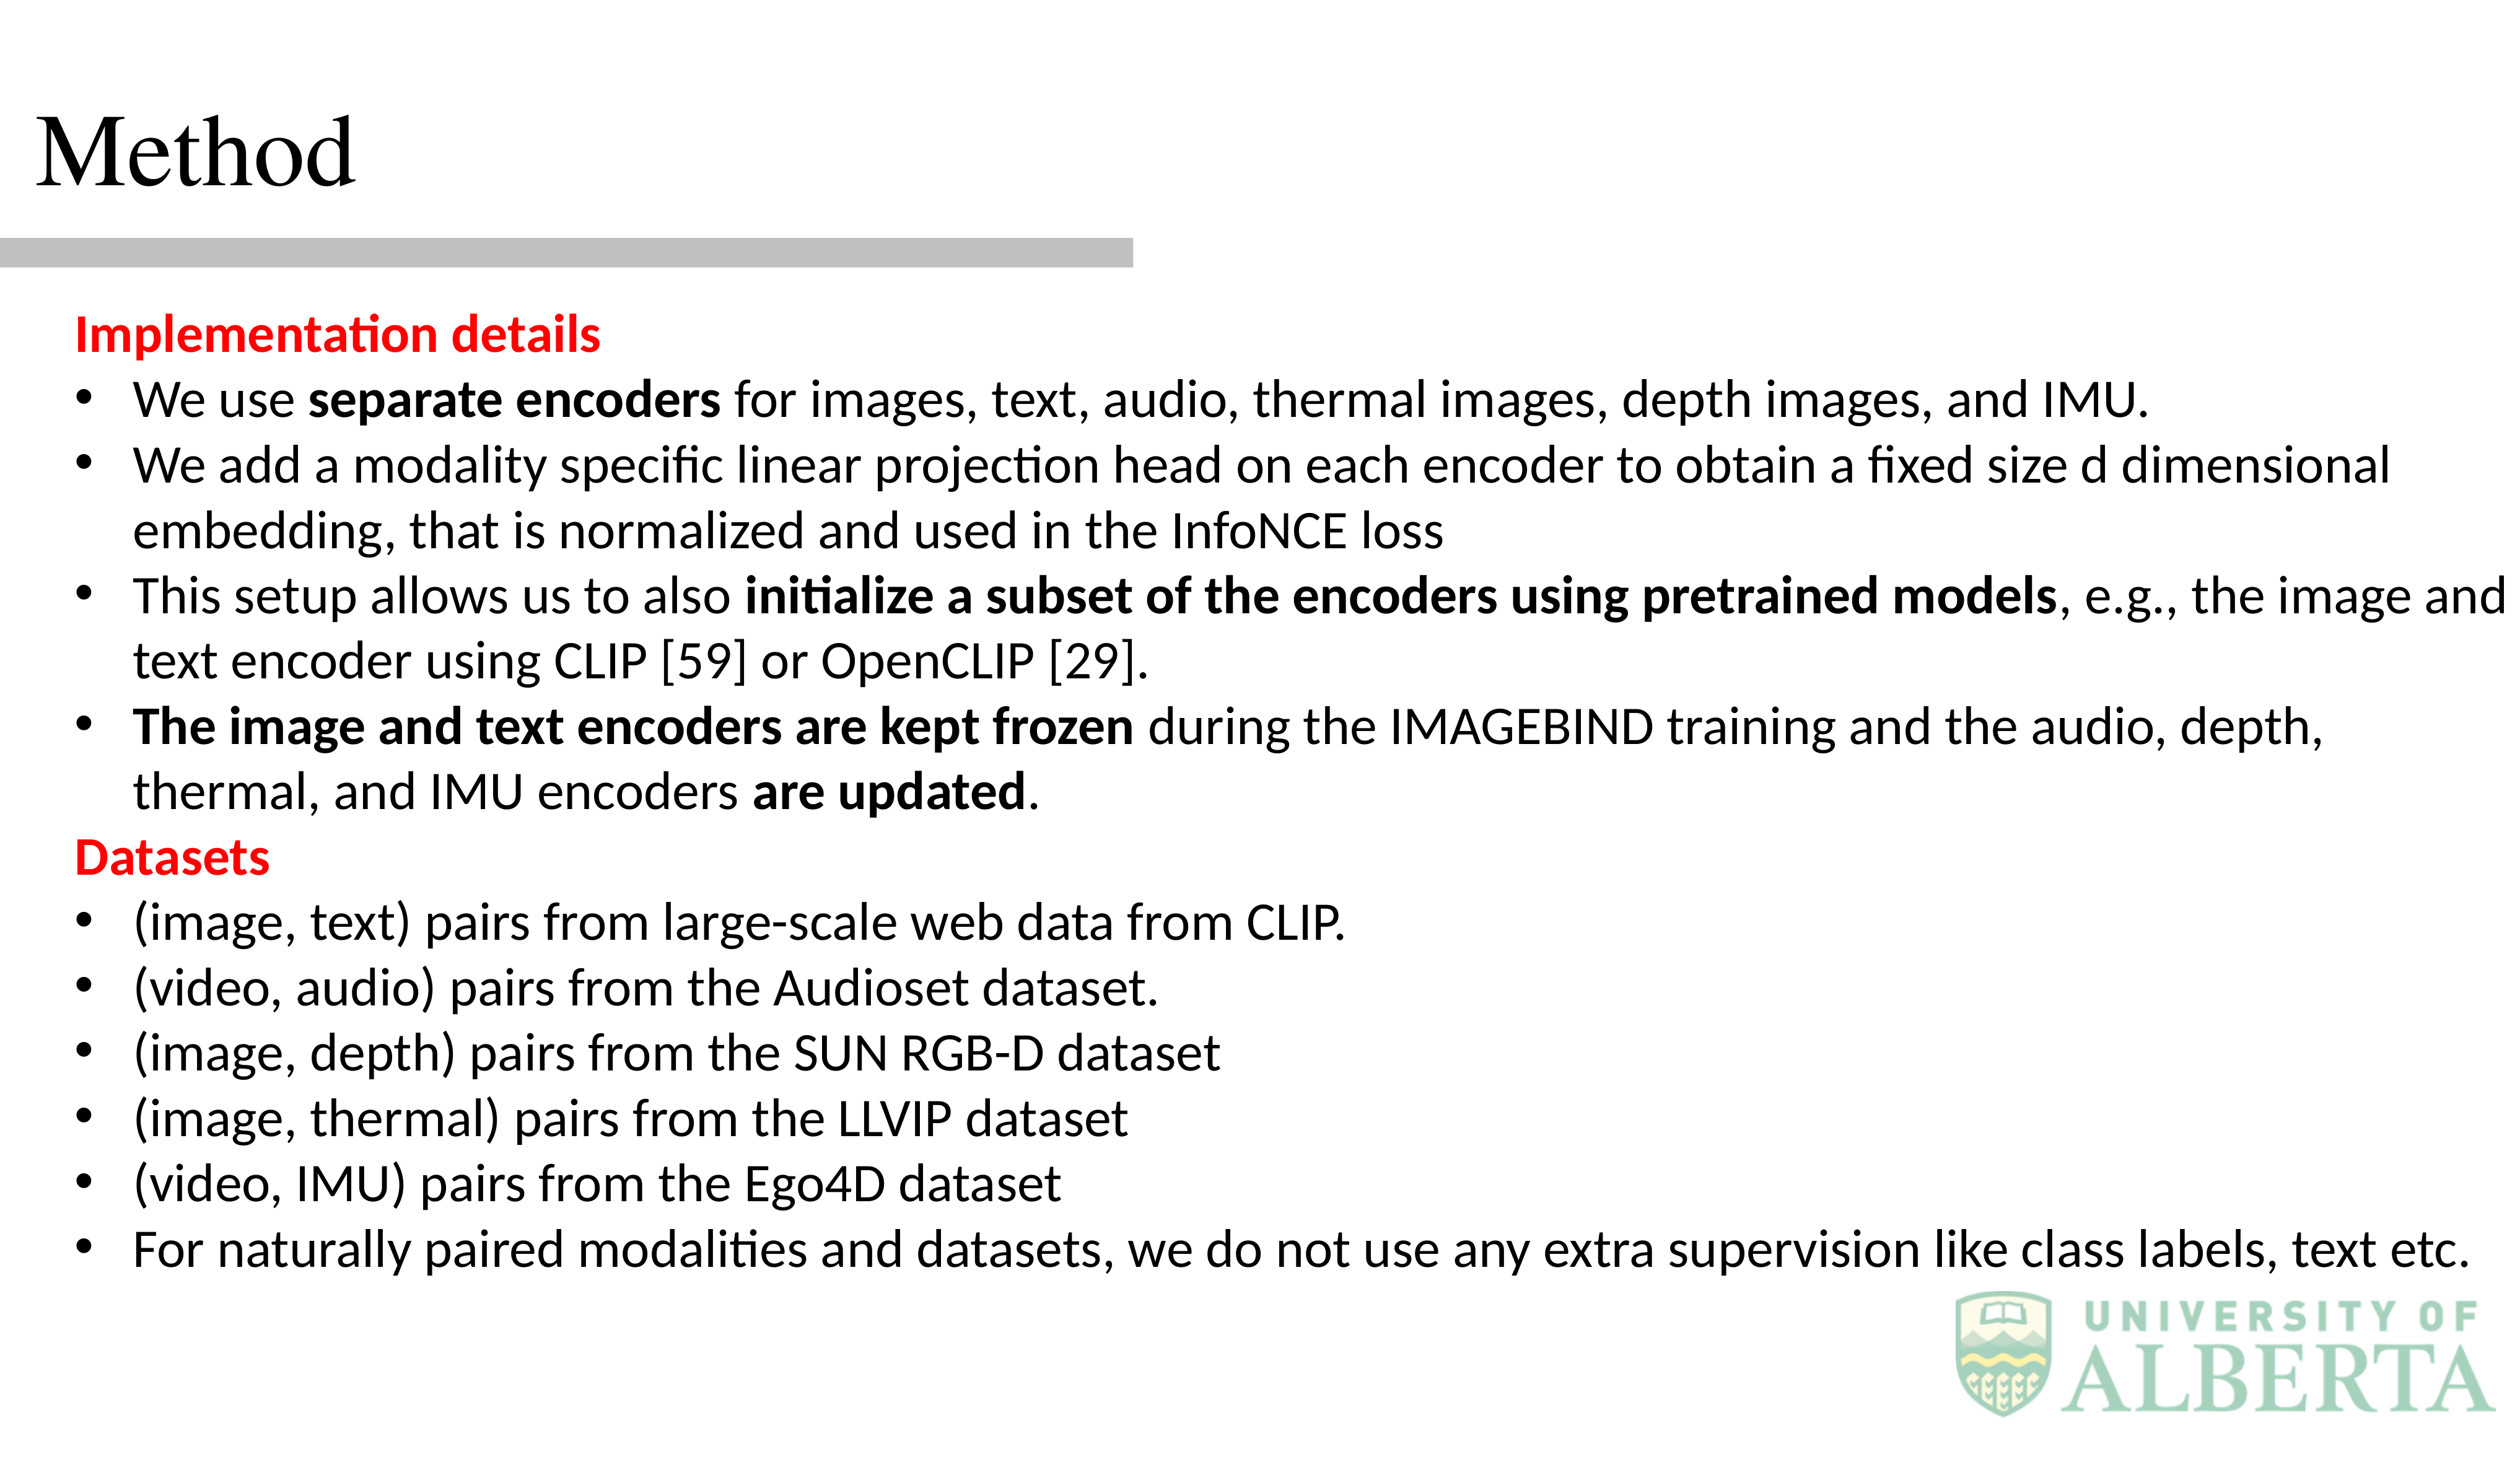

Method

Implementation details
We use separate encoders for images, text, audio, thermal images, depth images, and IMU.
We add a modality specific linear projection head on each encoder to obtain a fixed size d dimensional embedding, that is normalized and used in the InfoNCE loss
This setup allows us to also initialize a subset of the encoders using pretrained models, e.g., the image and text encoder using CLIP [59] or OpenCLIP [29].
The image and text encoders are kept frozen during the IMAGEBIND training and the audio, depth, thermal, and IMU encoders are updated.
Datasets
(image, text) pairs from large-scale web data from CLIP.
(video, audio) pairs from the Audioset dataset.
(image, depth) pairs from the SUN RGB-D dataset
(image, thermal) pairs from the LLVIP dataset
(video, IMU) pairs from the Ego4D dataset
For naturally paired modalities and datasets, we do not use any extra supervision like class labels, text etc.